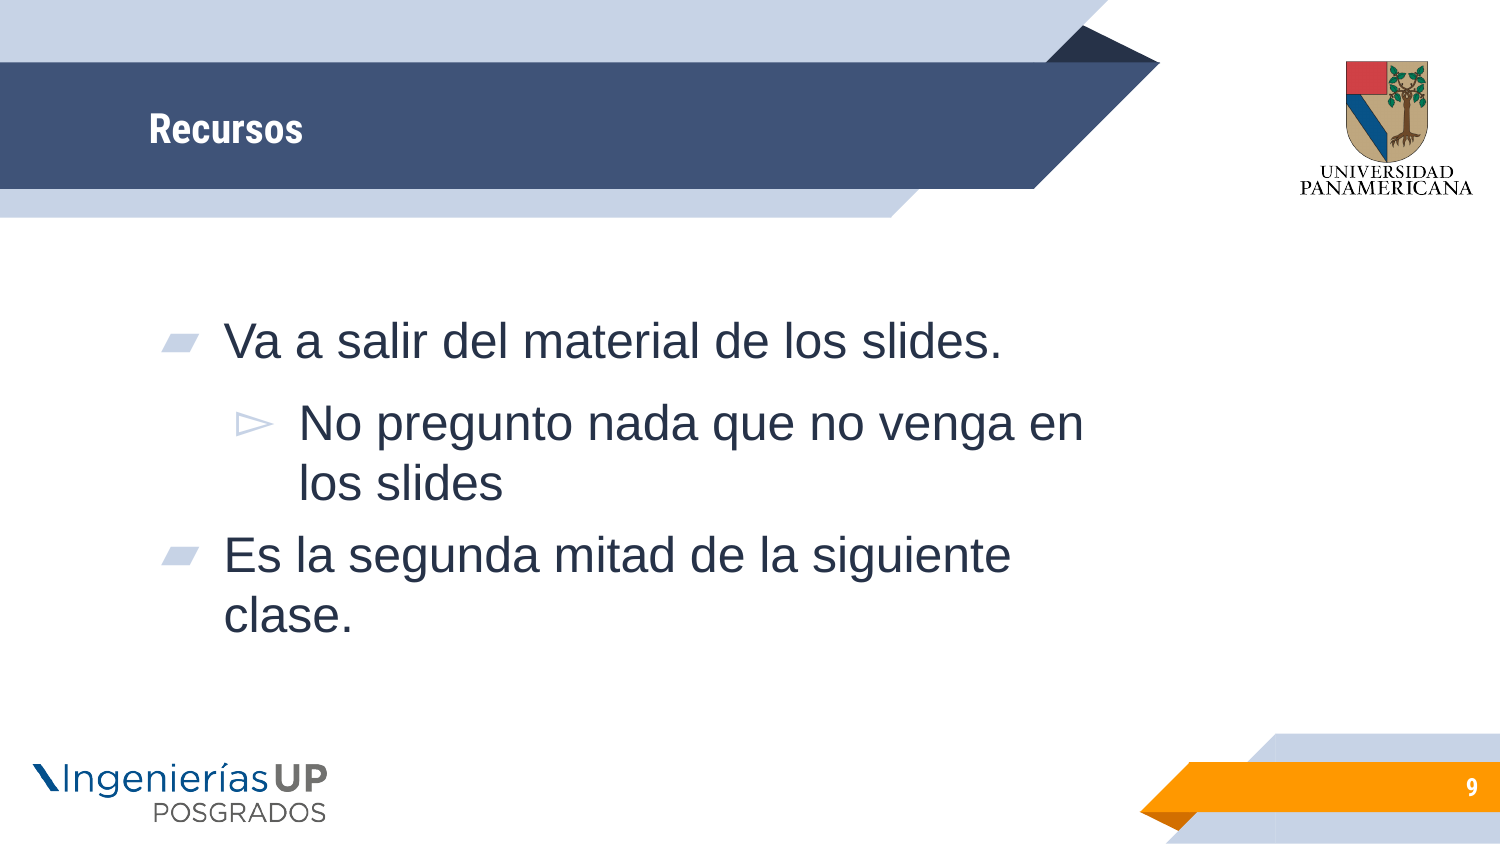

# Recursos
Va a salir del material de los slides.
No pregunto nada que no venga en los slides
Es la segunda mitad de la siguiente clase.
9